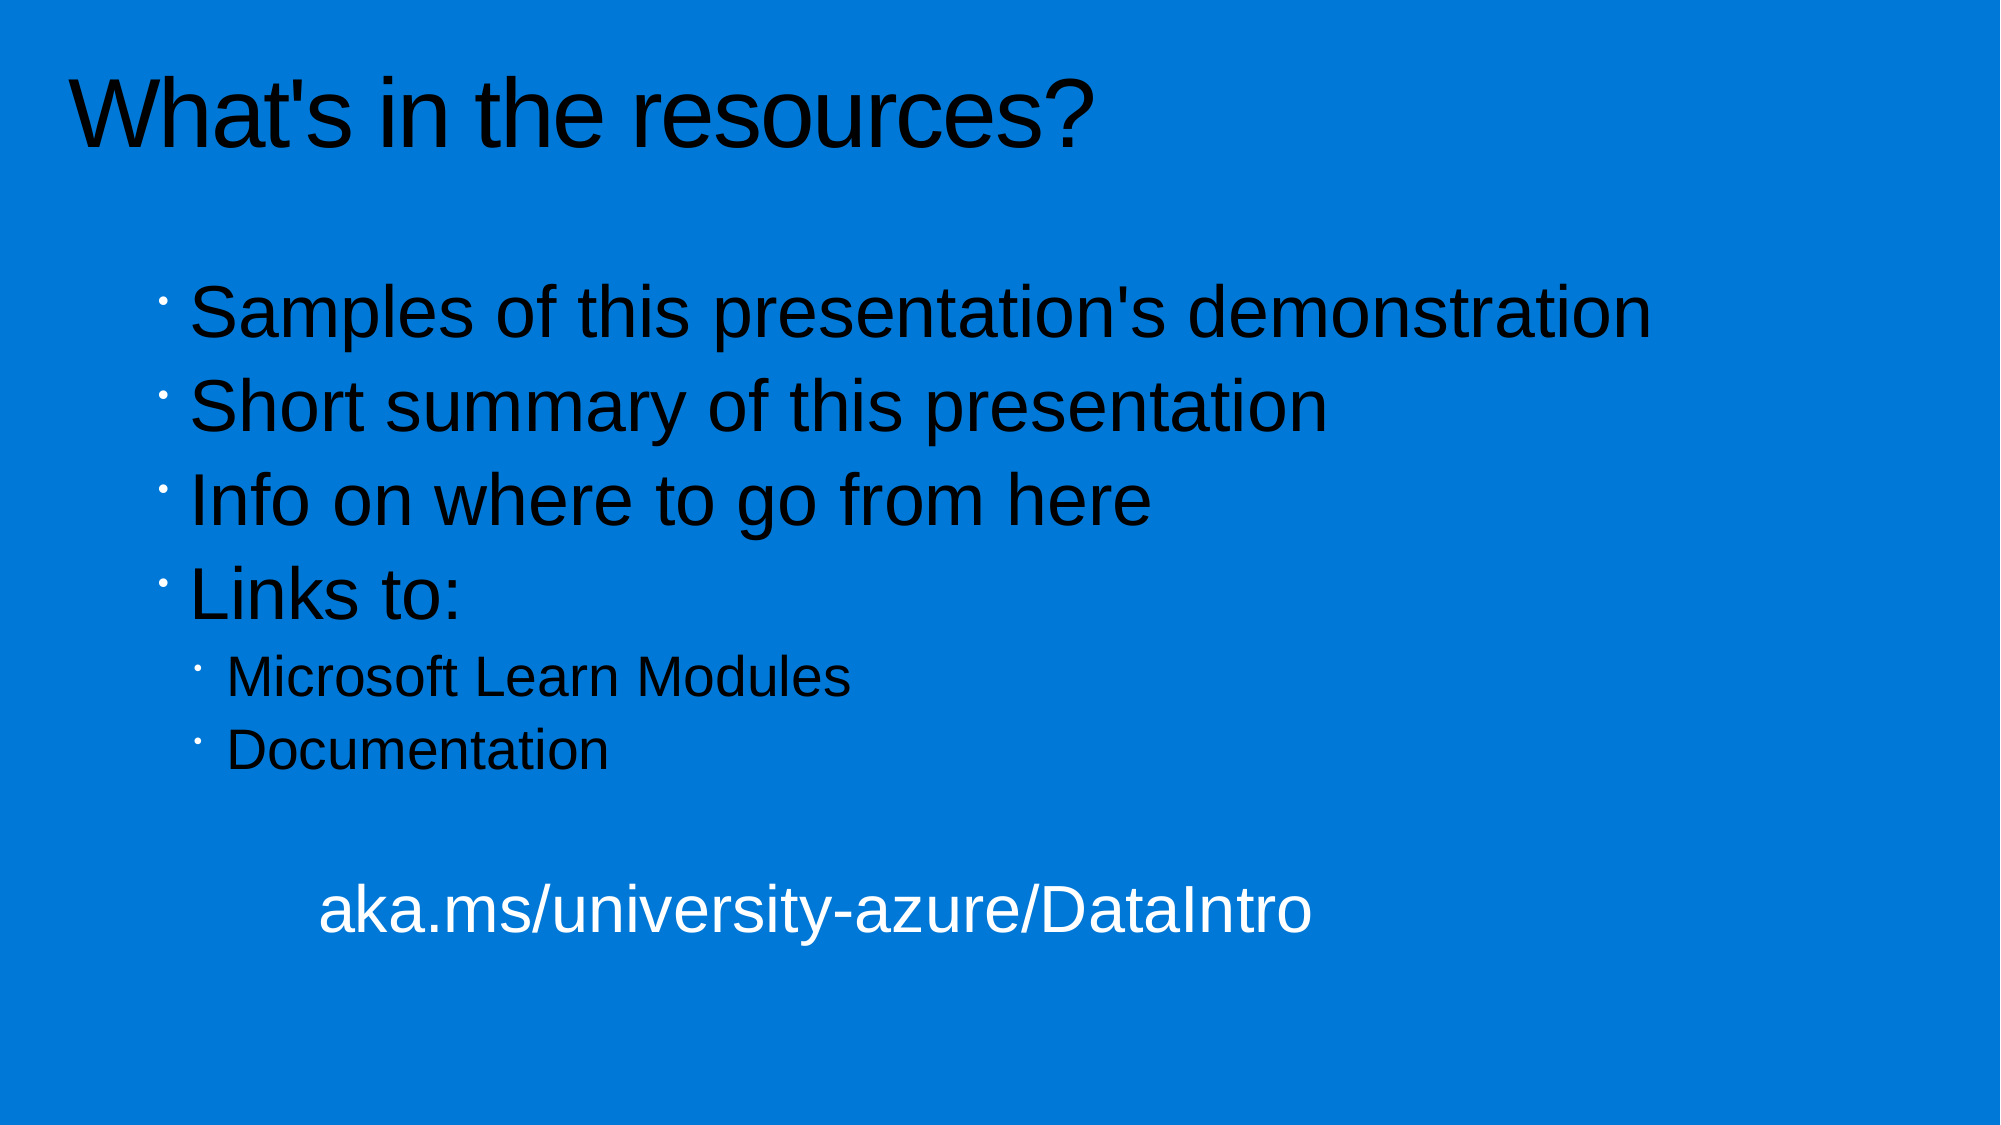

# What's in the resources?
Samples of this presentation's demonstration
Short summary of this presentation
Info on where to go from here
Links to:
Microsoft Learn Modules
Documentation

aka.ms/university-azure/DataIntro​